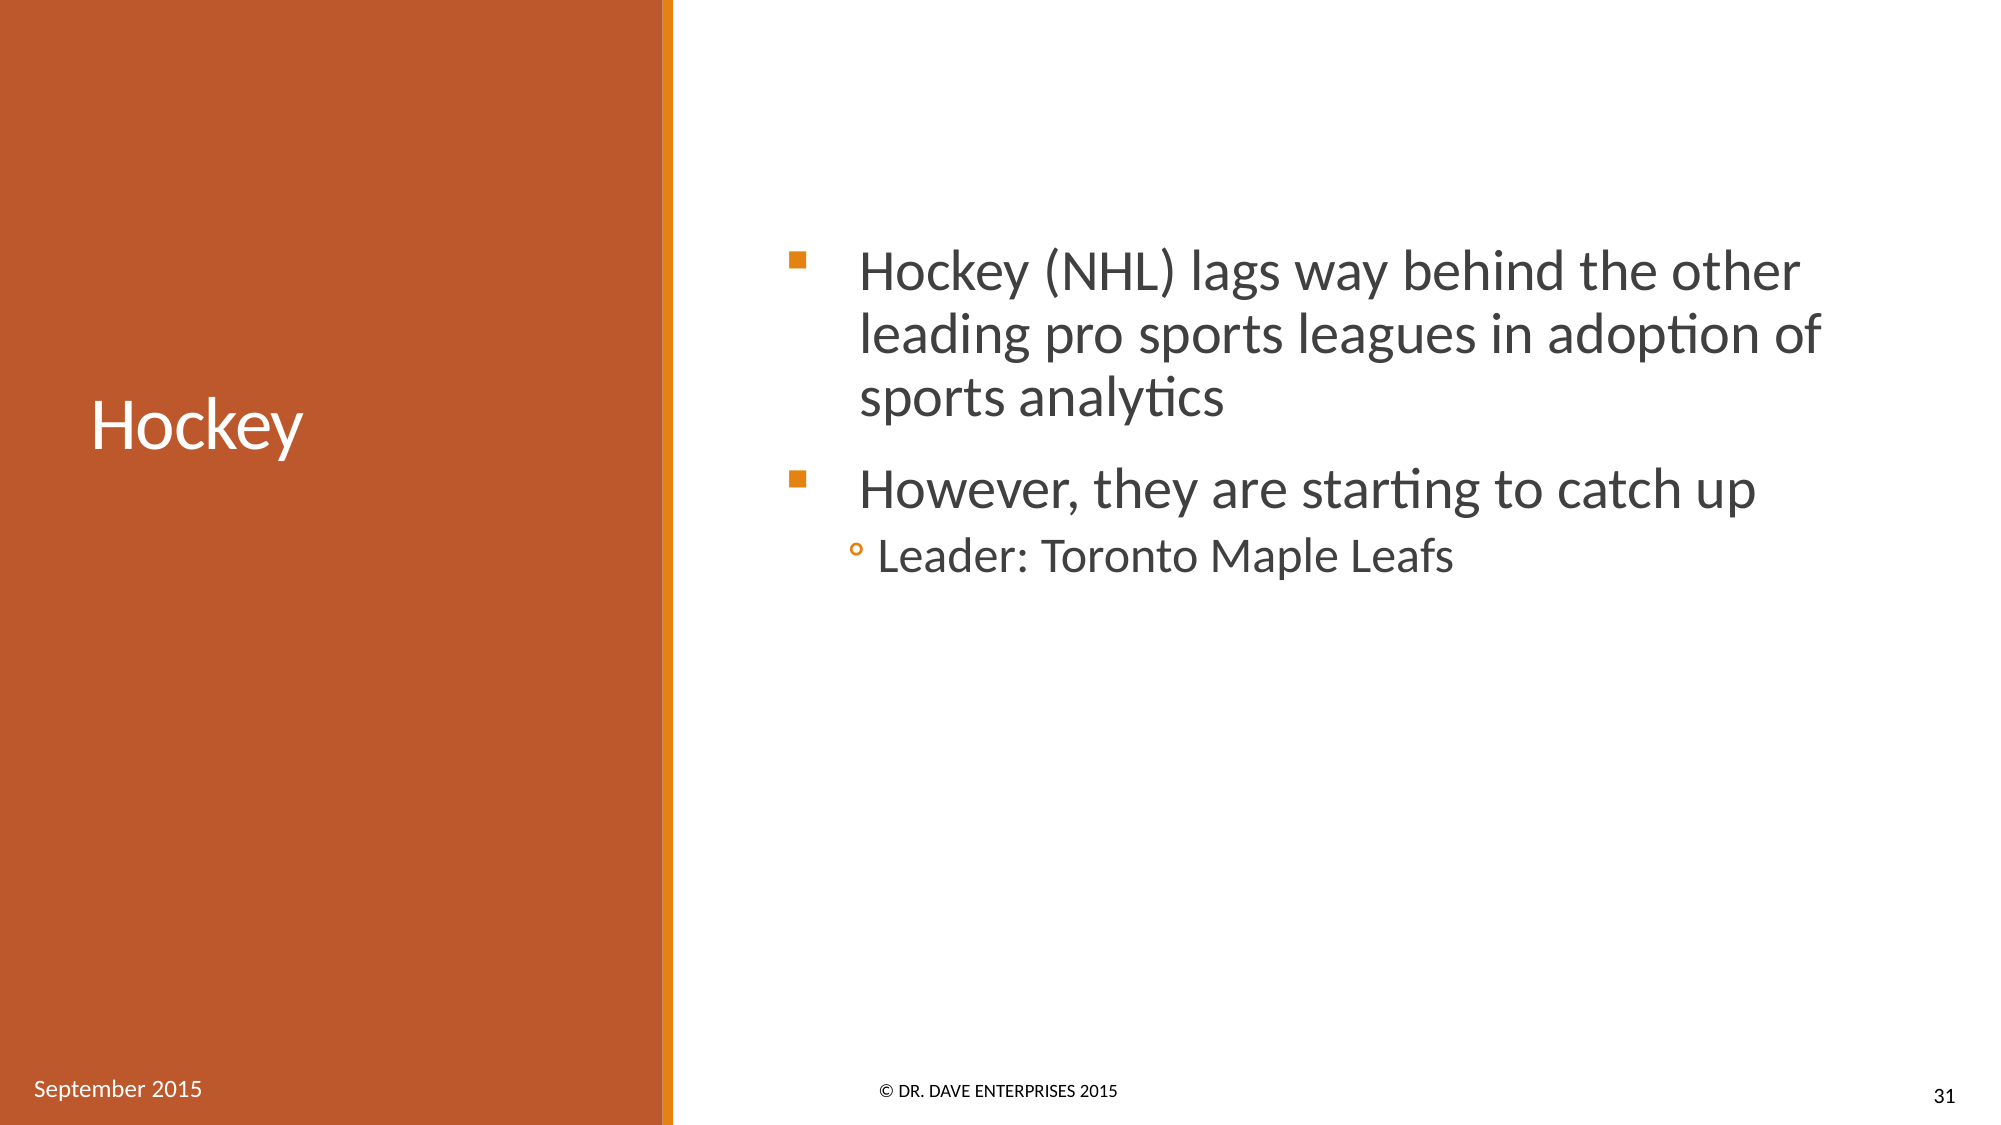

# Hockey
Hockey (NHL) lags way behind the other  leading pro sports leagues in adoption of sports analytics
However, they are starting to catch up
Leader: Toronto Maple Leafs
© Dr. Dave Enterprises 2015
September 2015
31